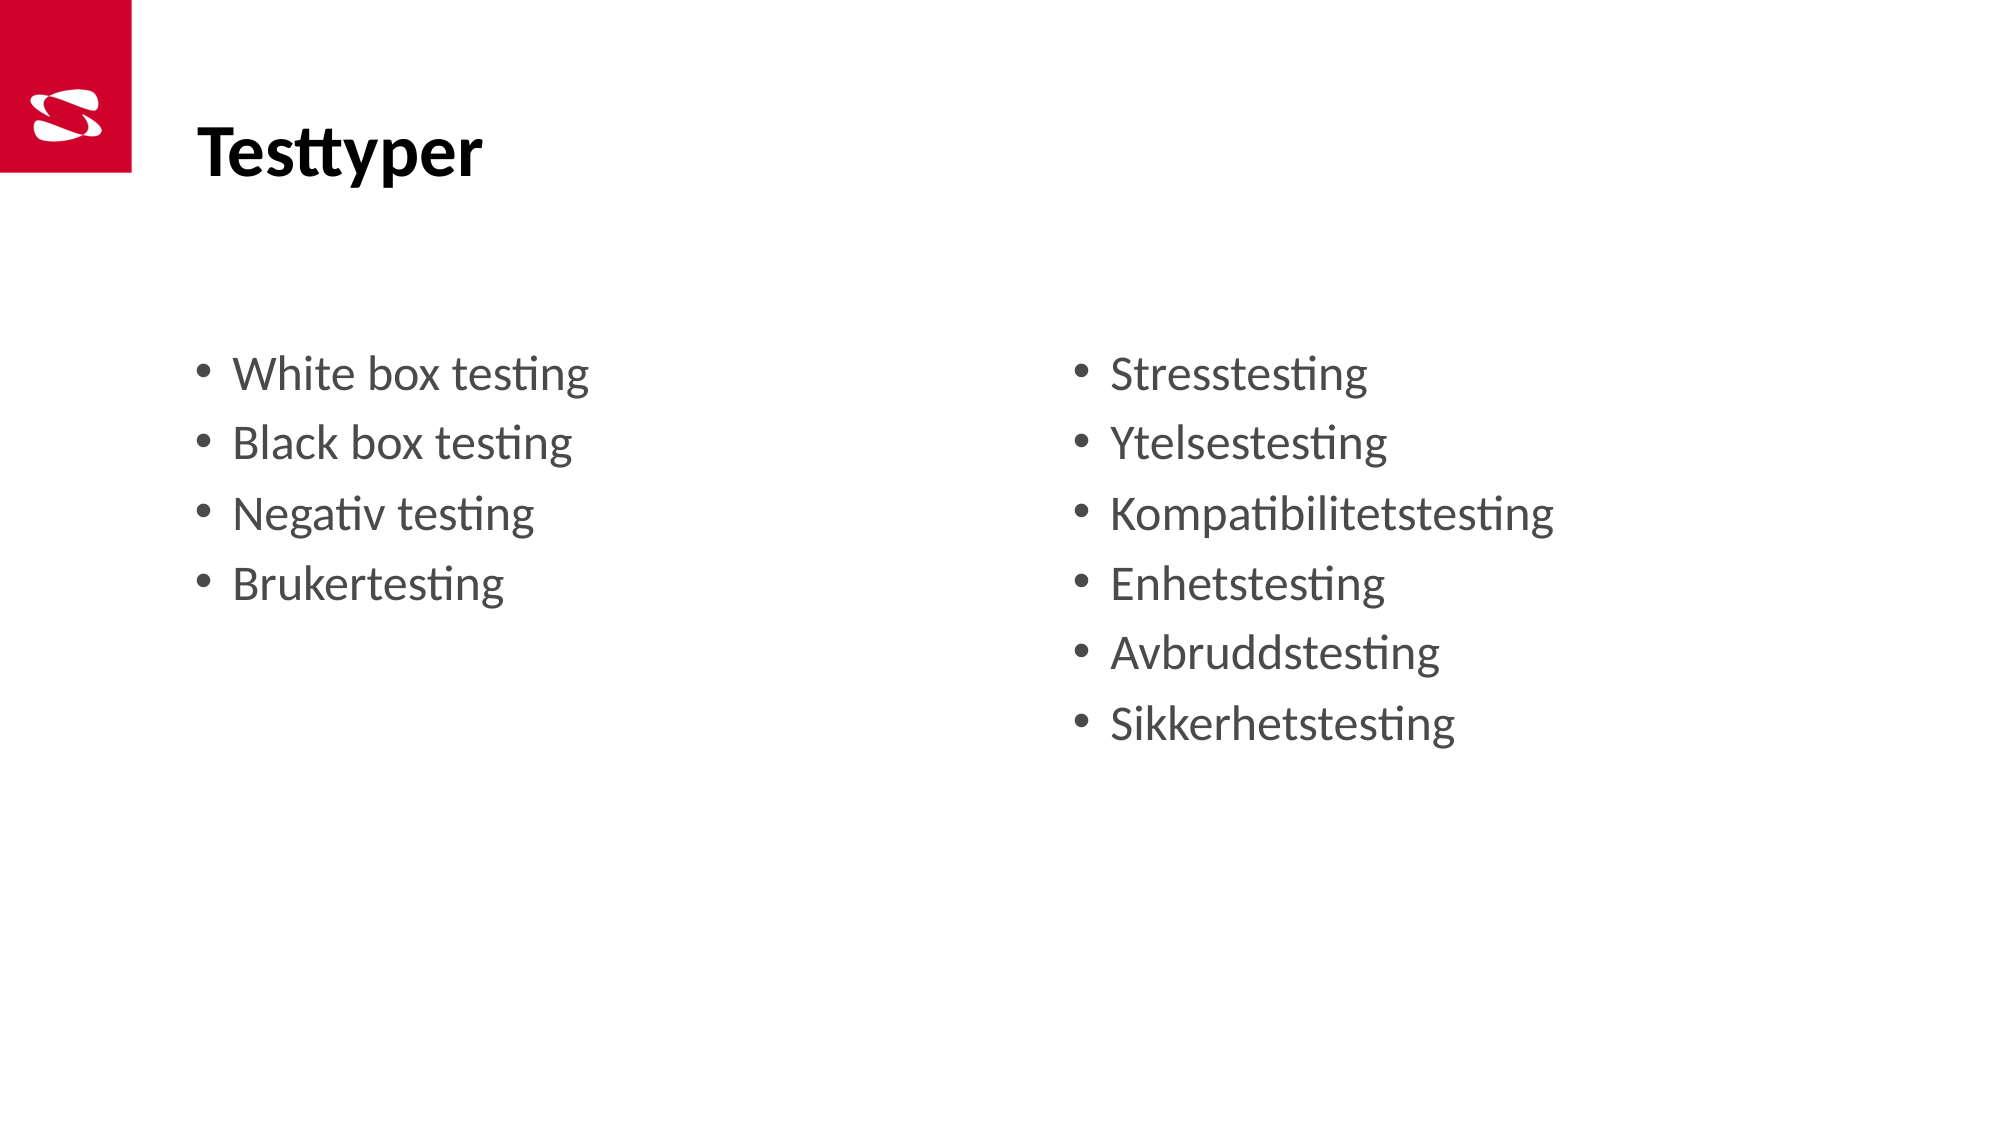

# Testtyper

White box testing
Black box testing
Negativ testing
Brukertesting

Stresstesting
Ytelsestesting
Kompatibilitetstesting
Enhetstesting
Avbruddstesting
Sikkerhetstesting